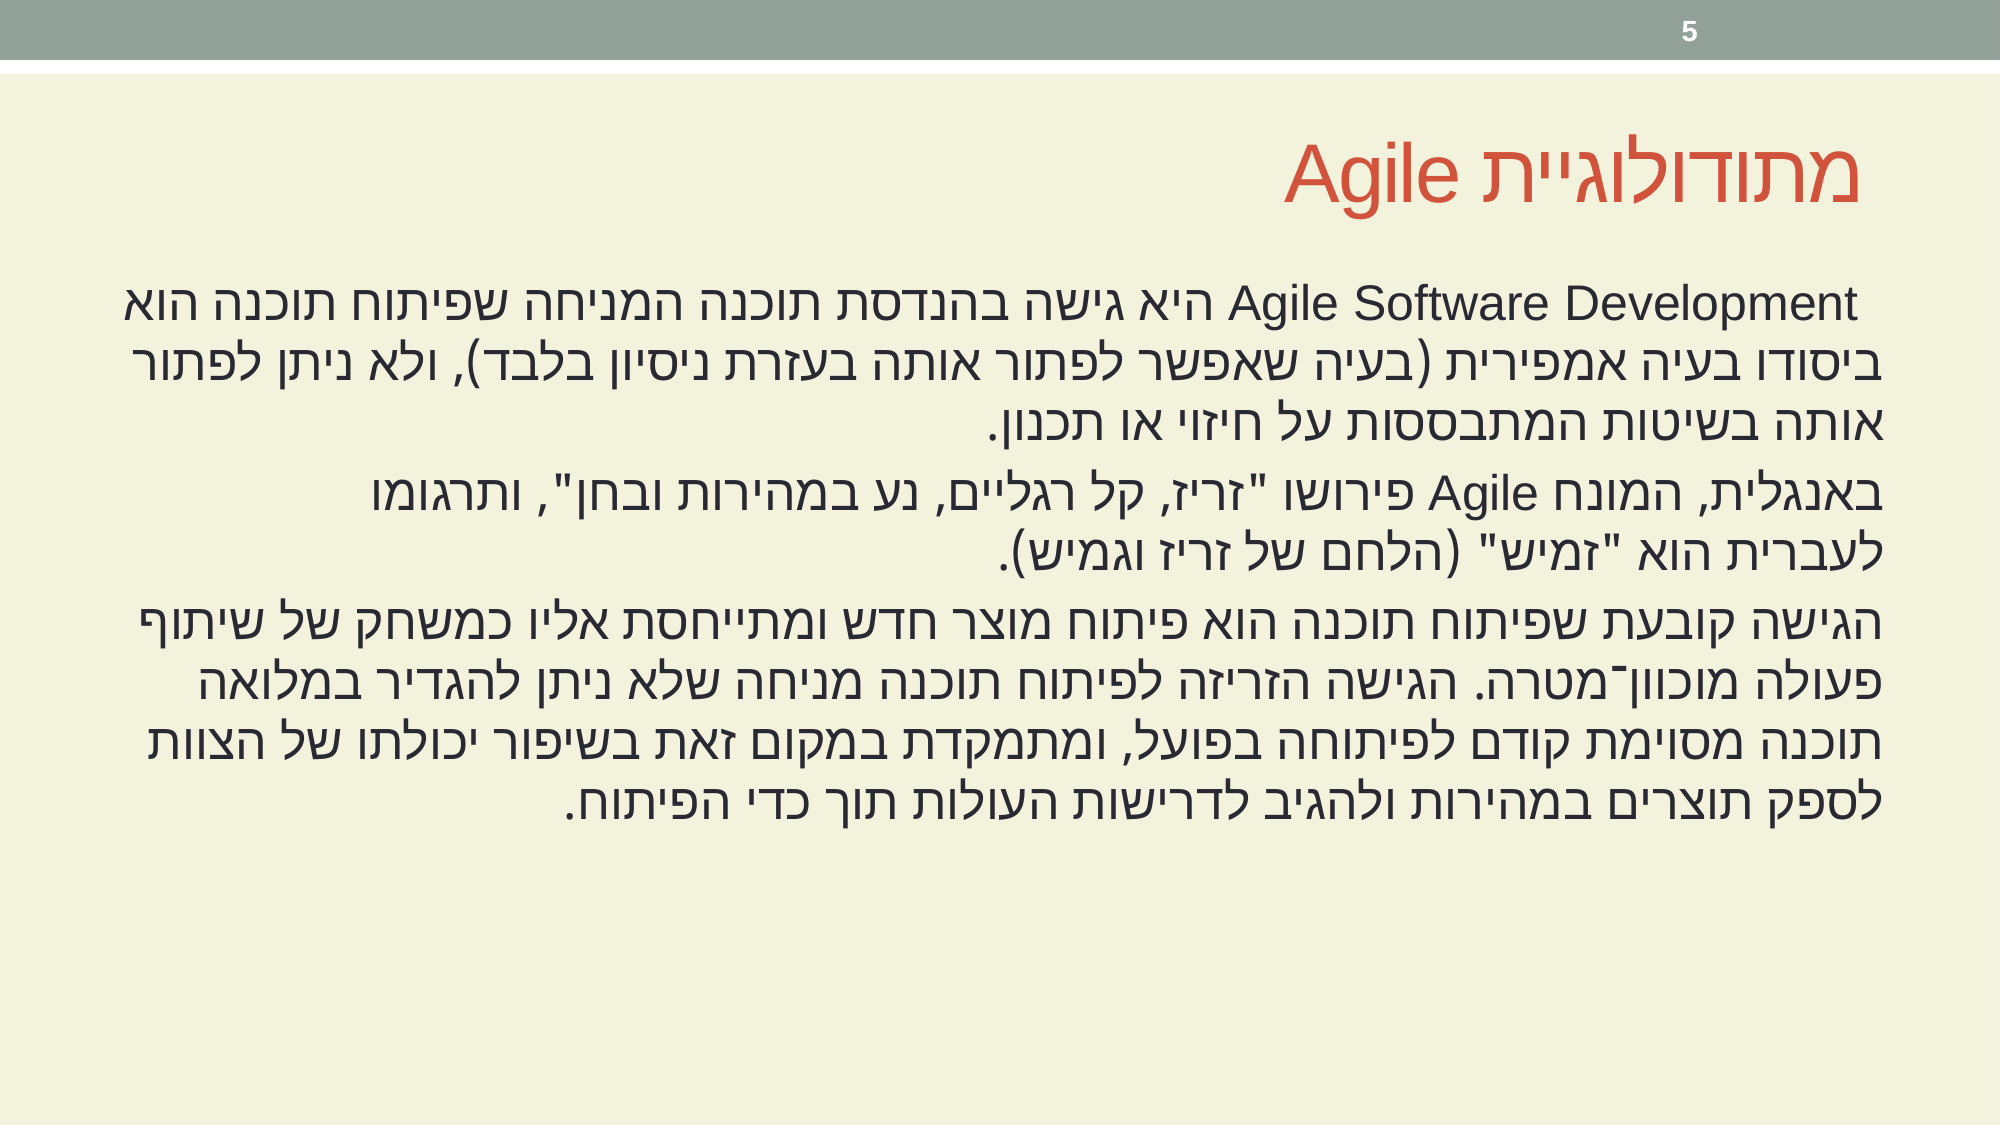

5
# מתודולוגיית Agile
  Agile Software Development היא גישה בהנדסת תוכנה המניחה שפיתוח תוכנה הוא ביסודו בעיה אמפירית (בעיה שאפשר לפתור אותה בעזרת ניסיון בלבד), ולא ניתן לפתור אותה בשיטות המתבססות על חיזוי או תכנון.
באנגלית, המונח Agile פירושו "זריז, קל רגליים, נע במהירות ובחן", ותרגומו לעברית הוא "זמיש" (הלחם של זריז וגמיש).
הגישה קובעת שפיתוח תוכנה הוא פיתוח מוצר חדש ומתייחסת אליו כמשחק של שיתוף פעולה מוכוון־מטרה. הגישה הזריזה לפיתוח תוכנה מניחה שלא ניתן להגדיר במלואה תוכנה מסוימת קודם לפיתוחה בפועל, ומתמקדת במקום זאת בשיפור יכולתו של הצוות לספק תוצרים במהירות ולהגיב לדרישות העולות תוך כדי הפיתוח.